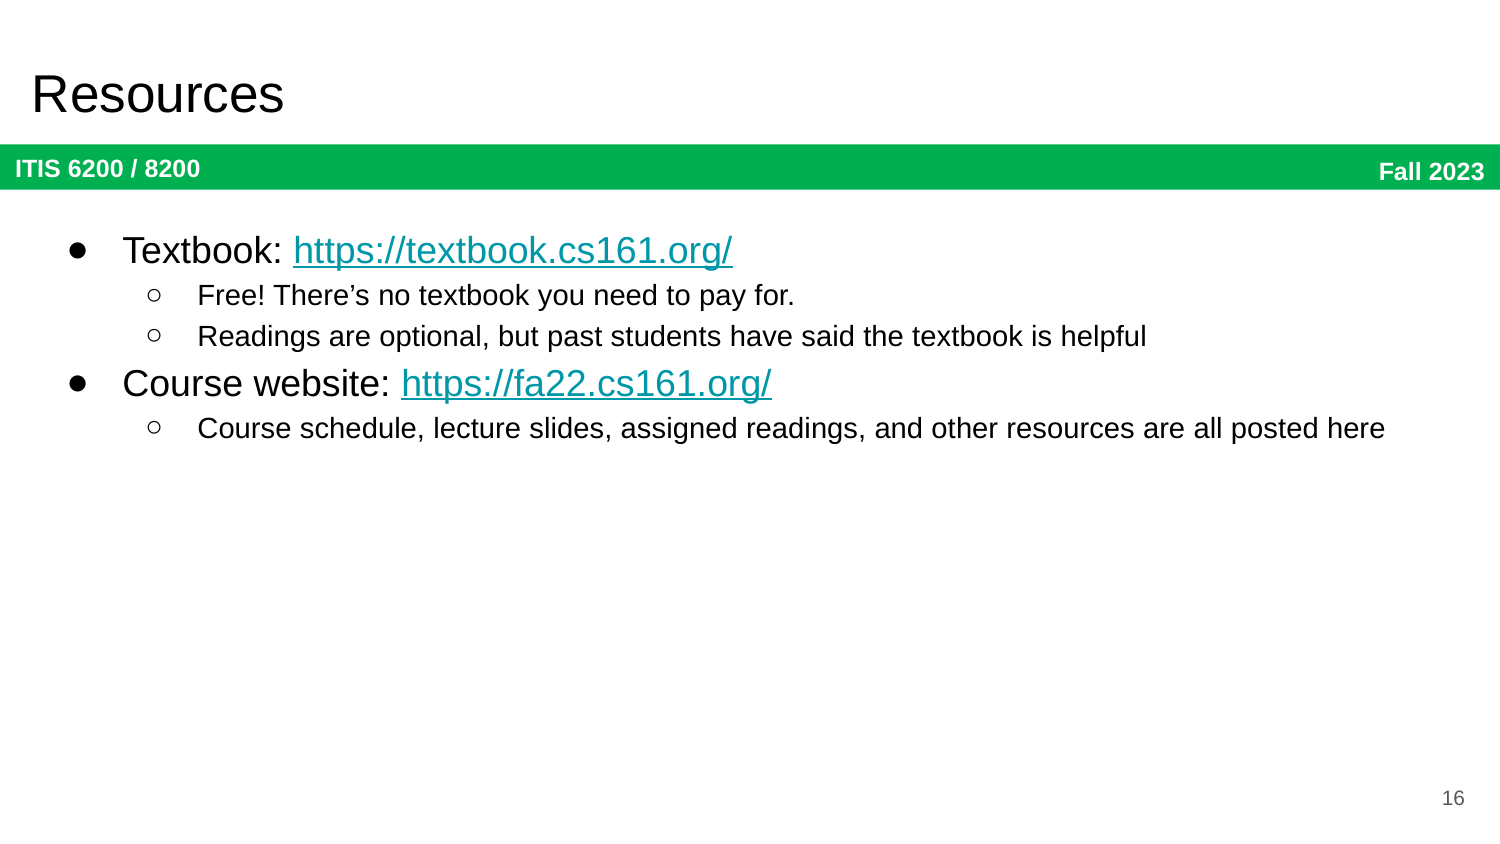

# Resources
Textbook: https://textbook.cs161.org/
Free! There’s no textbook you need to pay for.
Readings are optional, but past students have said the textbook is helpful
Course website: https://fa22.cs161.org/
Course schedule, lecture slides, assigned readings, and other resources are all posted here
16